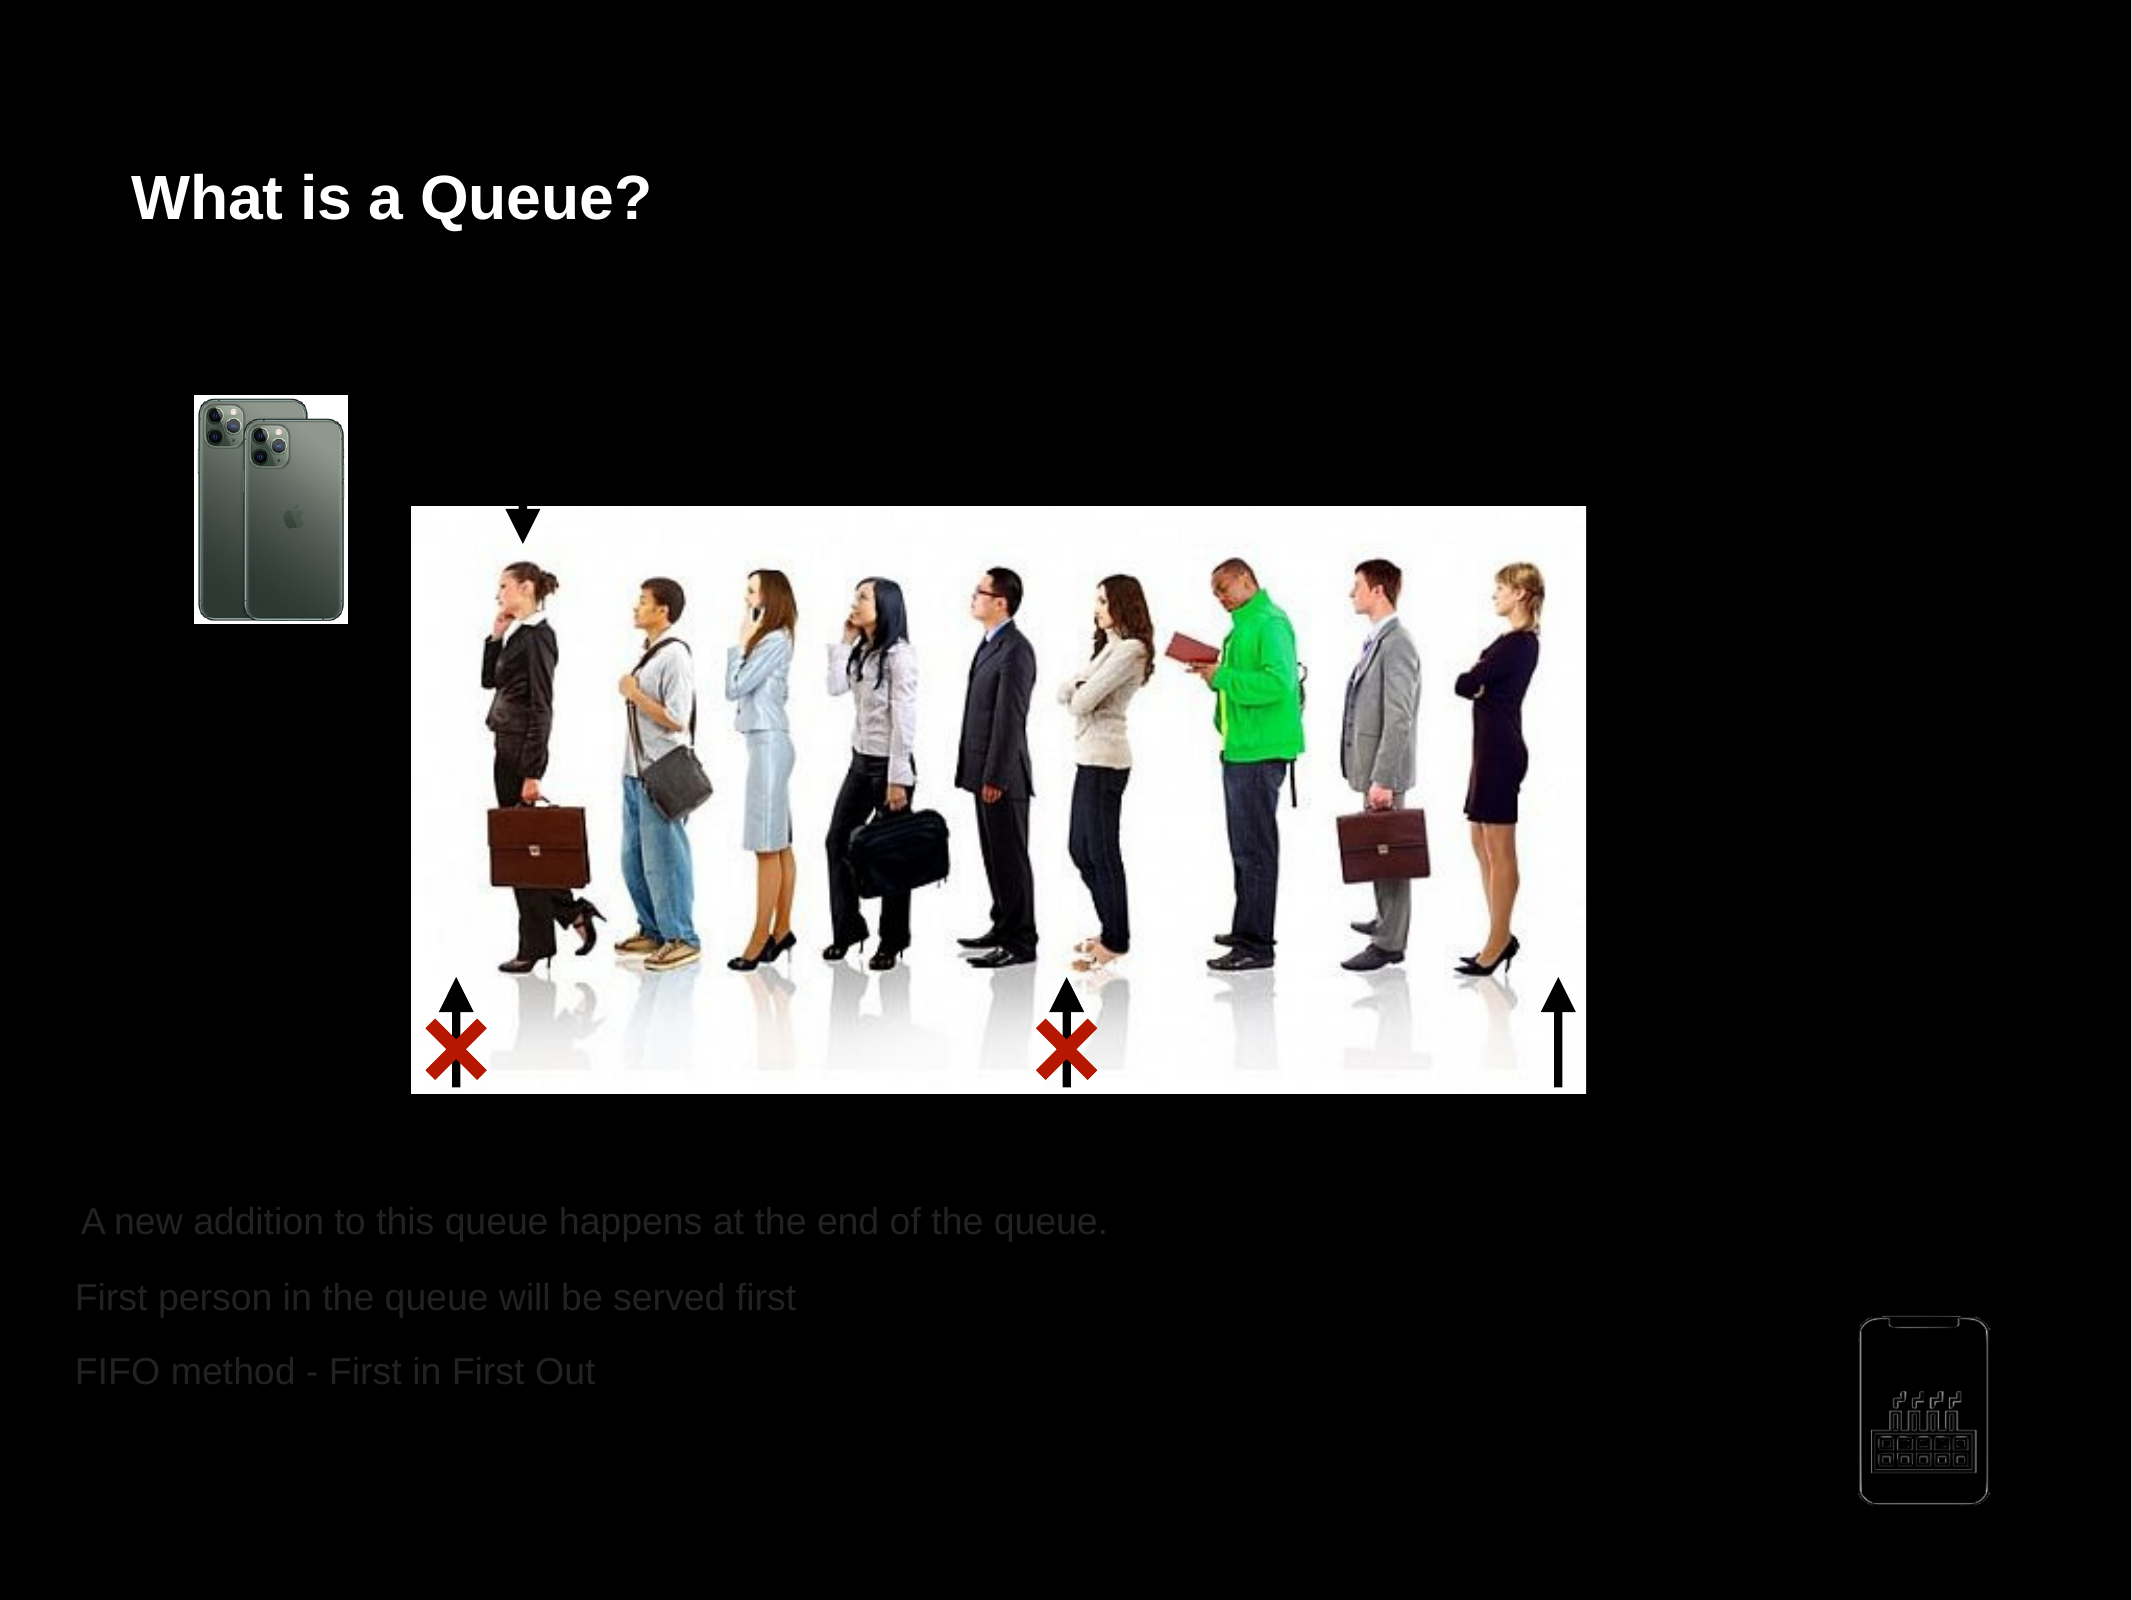

What is a Queue?
 Queue is a data structure that stores items in a First-In/First-Out manner.

A new addition to this queue happens at the end of the queue.
First person in the queue will be served ﬁrst FIFO method - First in First Out

AppMillers
www.appmillers.com